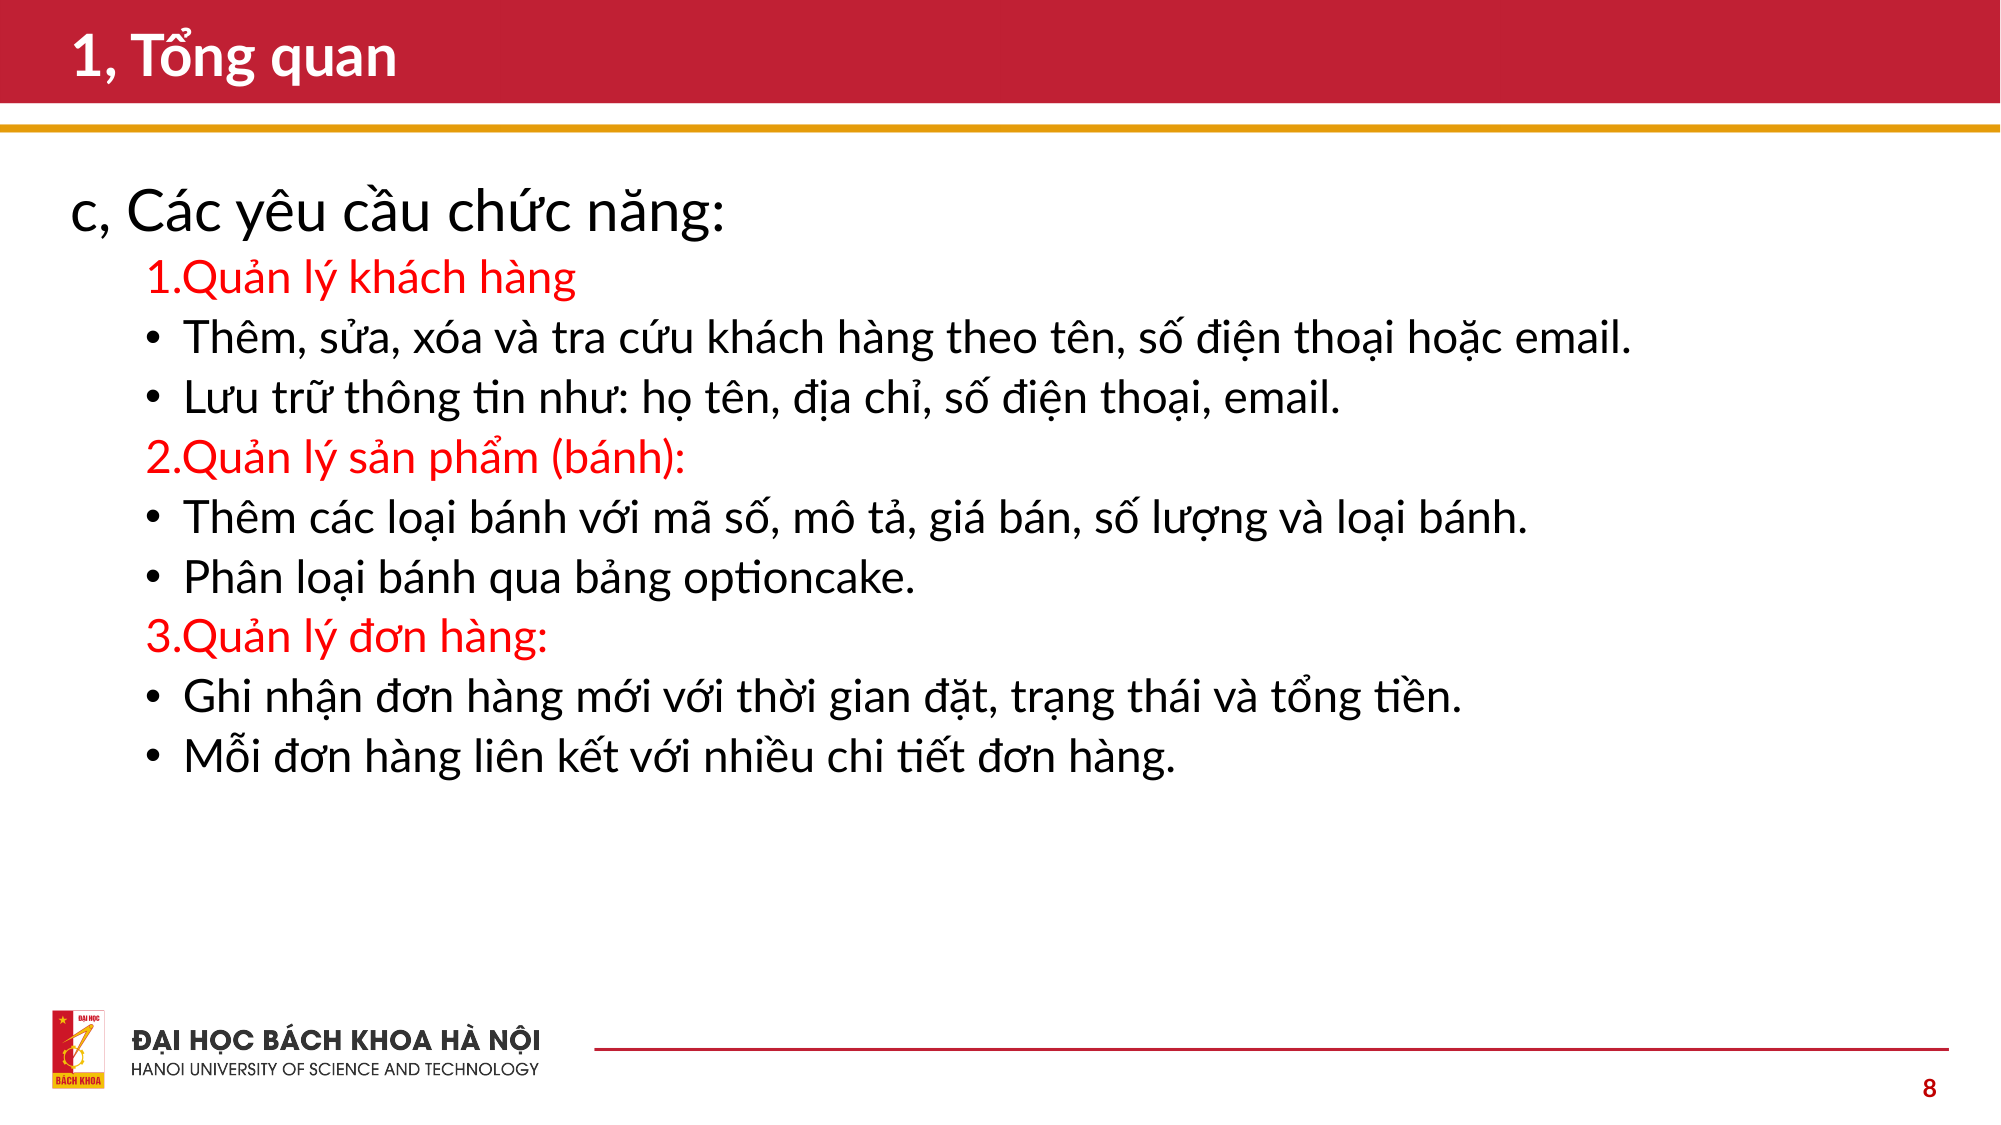

# 1, Tổng quan
c, Các yêu cầu chức năng:
1.Quản lý khách hàng
Thêm, sửa, xóa và tra cứu khách hàng theo tên, số điện thoại hoặc email.
Lưu trữ thông tin như: họ tên, địa chỉ, số điện thoại, email.
2.Quản lý sản phẩm (bánh):
Thêm các loại bánh với mã số, mô tả, giá bán, số lượng và loại bánh.
Phân loại bánh qua bảng optioncake.
3.Quản lý đơn hàng:
Ghi nhận đơn hàng mới với thời gian đặt, trạng thái và tổng tiền.
Mỗi đơn hàng liên kết với nhiều chi tiết đơn hàng.

8